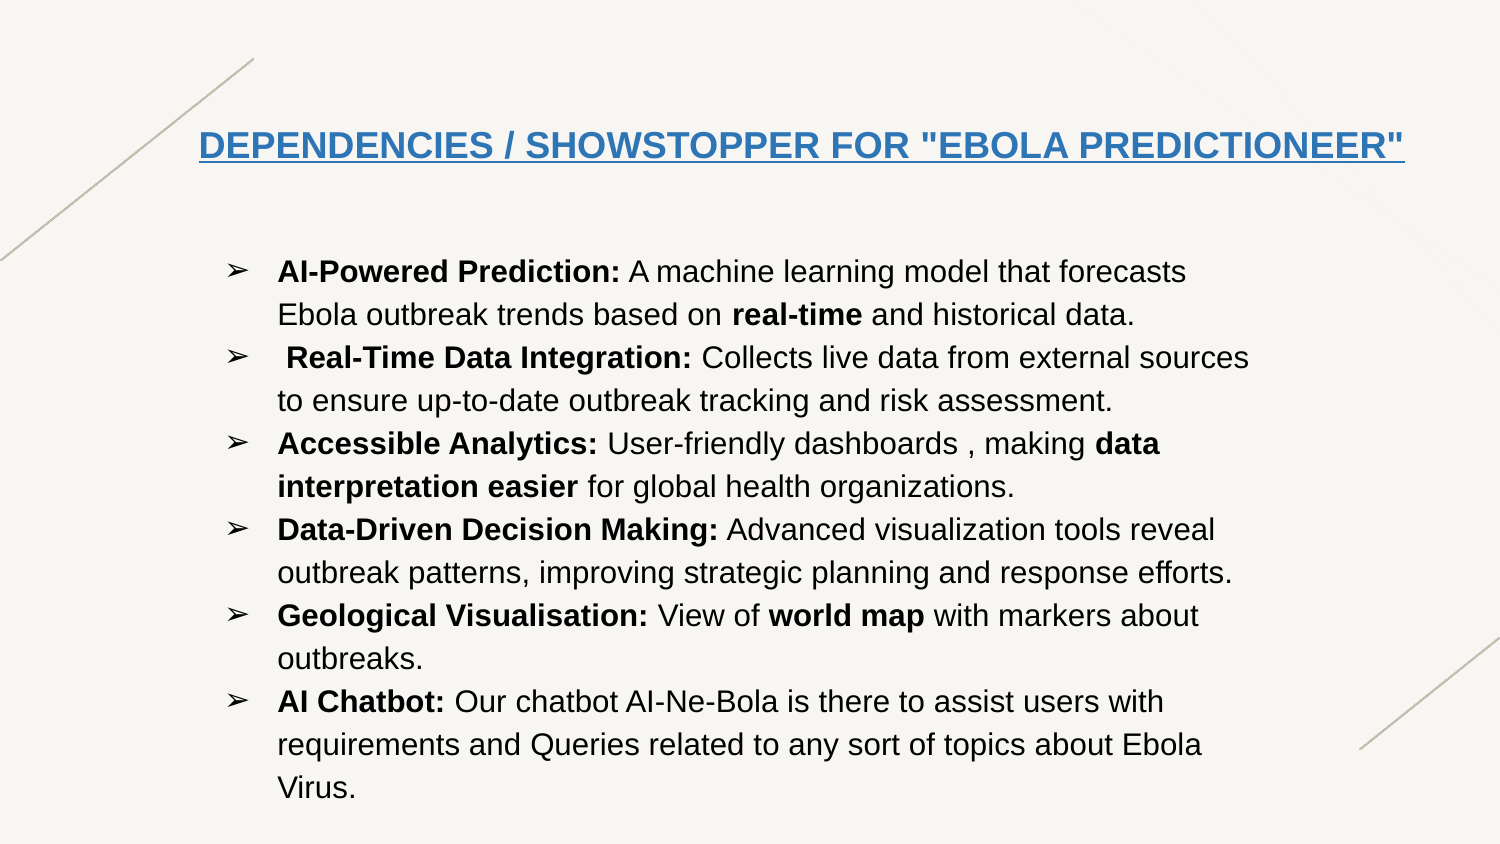

DEPENDENCIES / SHOWSTOPPER FOR "EBOLA PREDICTIONEER"

AI-Powered Prediction: A machine learning model that forecasts Ebola outbreak trends based on real-time and historical data.
 Real-Time Data Integration: Collects live data from external sources to ensure up-to-date outbreak tracking and risk assessment.
Accessible Analytics: User-friendly dashboards , making data interpretation easier for global health organizations.
Data-Driven Decision Making: Advanced visualization tools reveal outbreak patterns, improving strategic planning and response efforts.
Geological Visualisation: View of world map with markers about outbreaks.
AI Chatbot: Our chatbot AI-Ne-Bola is there to assist users with requirements and Queries related to any sort of topics about Ebola Virus.